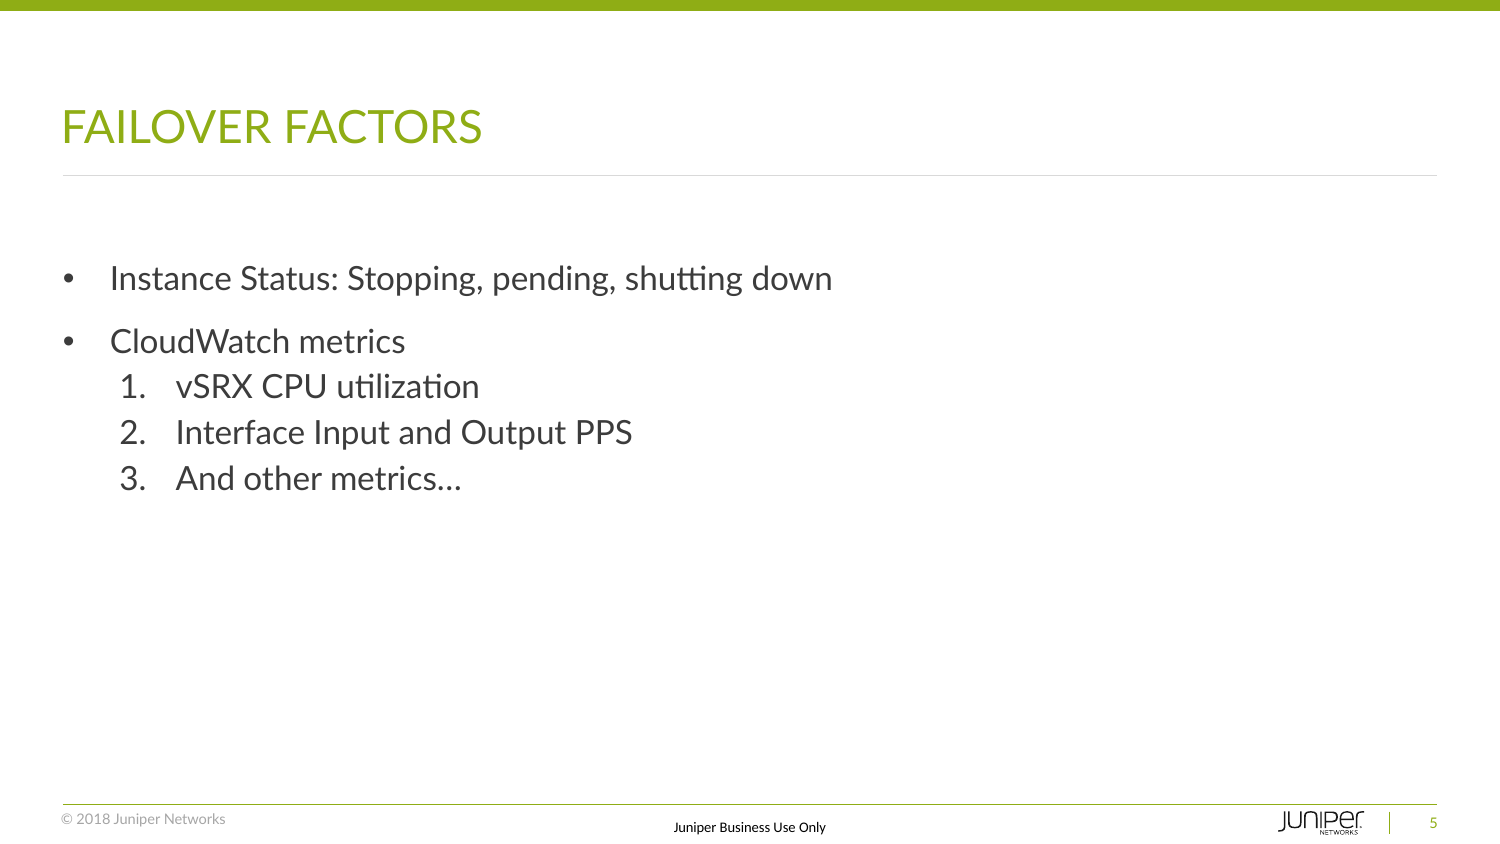

# Failover Factors

Instance Status: Stopping, pending, shutting down
CloudWatch metrics
vSRX CPU utilization
Interface Input and Output PPS
And other metrics…

5